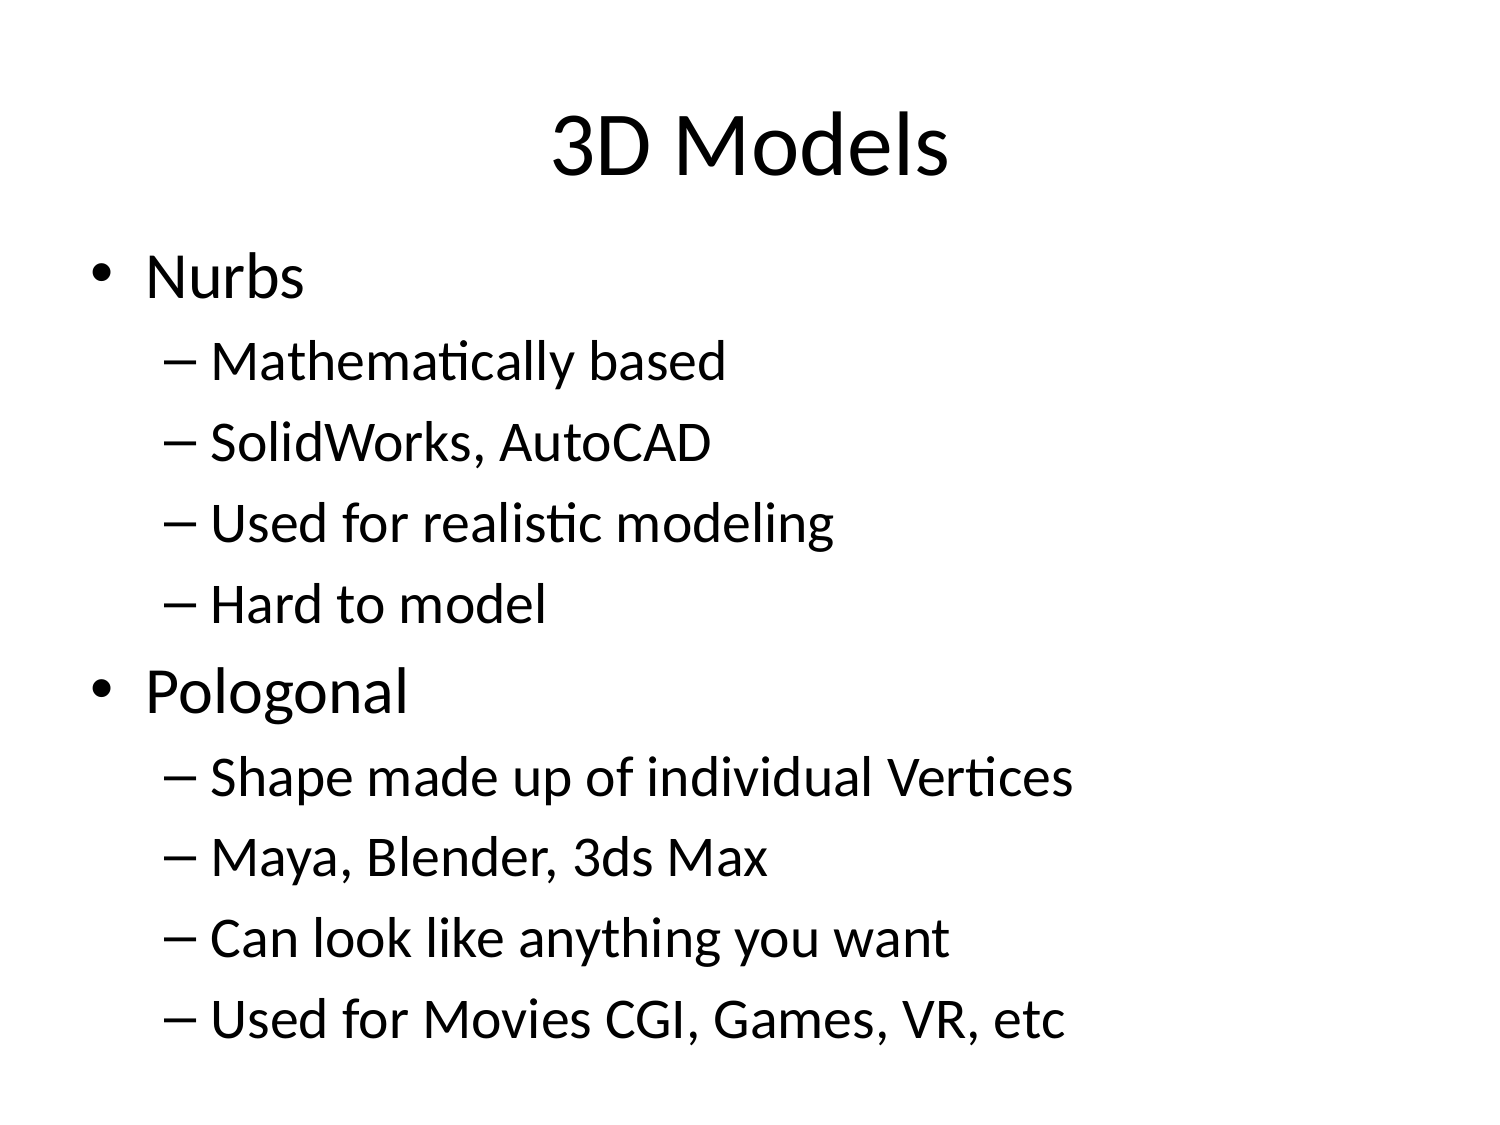

# 3D Models
Nurbs
Mathematically based
SolidWorks, AutoCAD
Used for realistic modeling
Hard to model
Pologonal
Shape made up of individual Vertices
Maya, Blender, 3ds Max
Can look like anything you want
Used for Movies CGI, Games, VR, etc